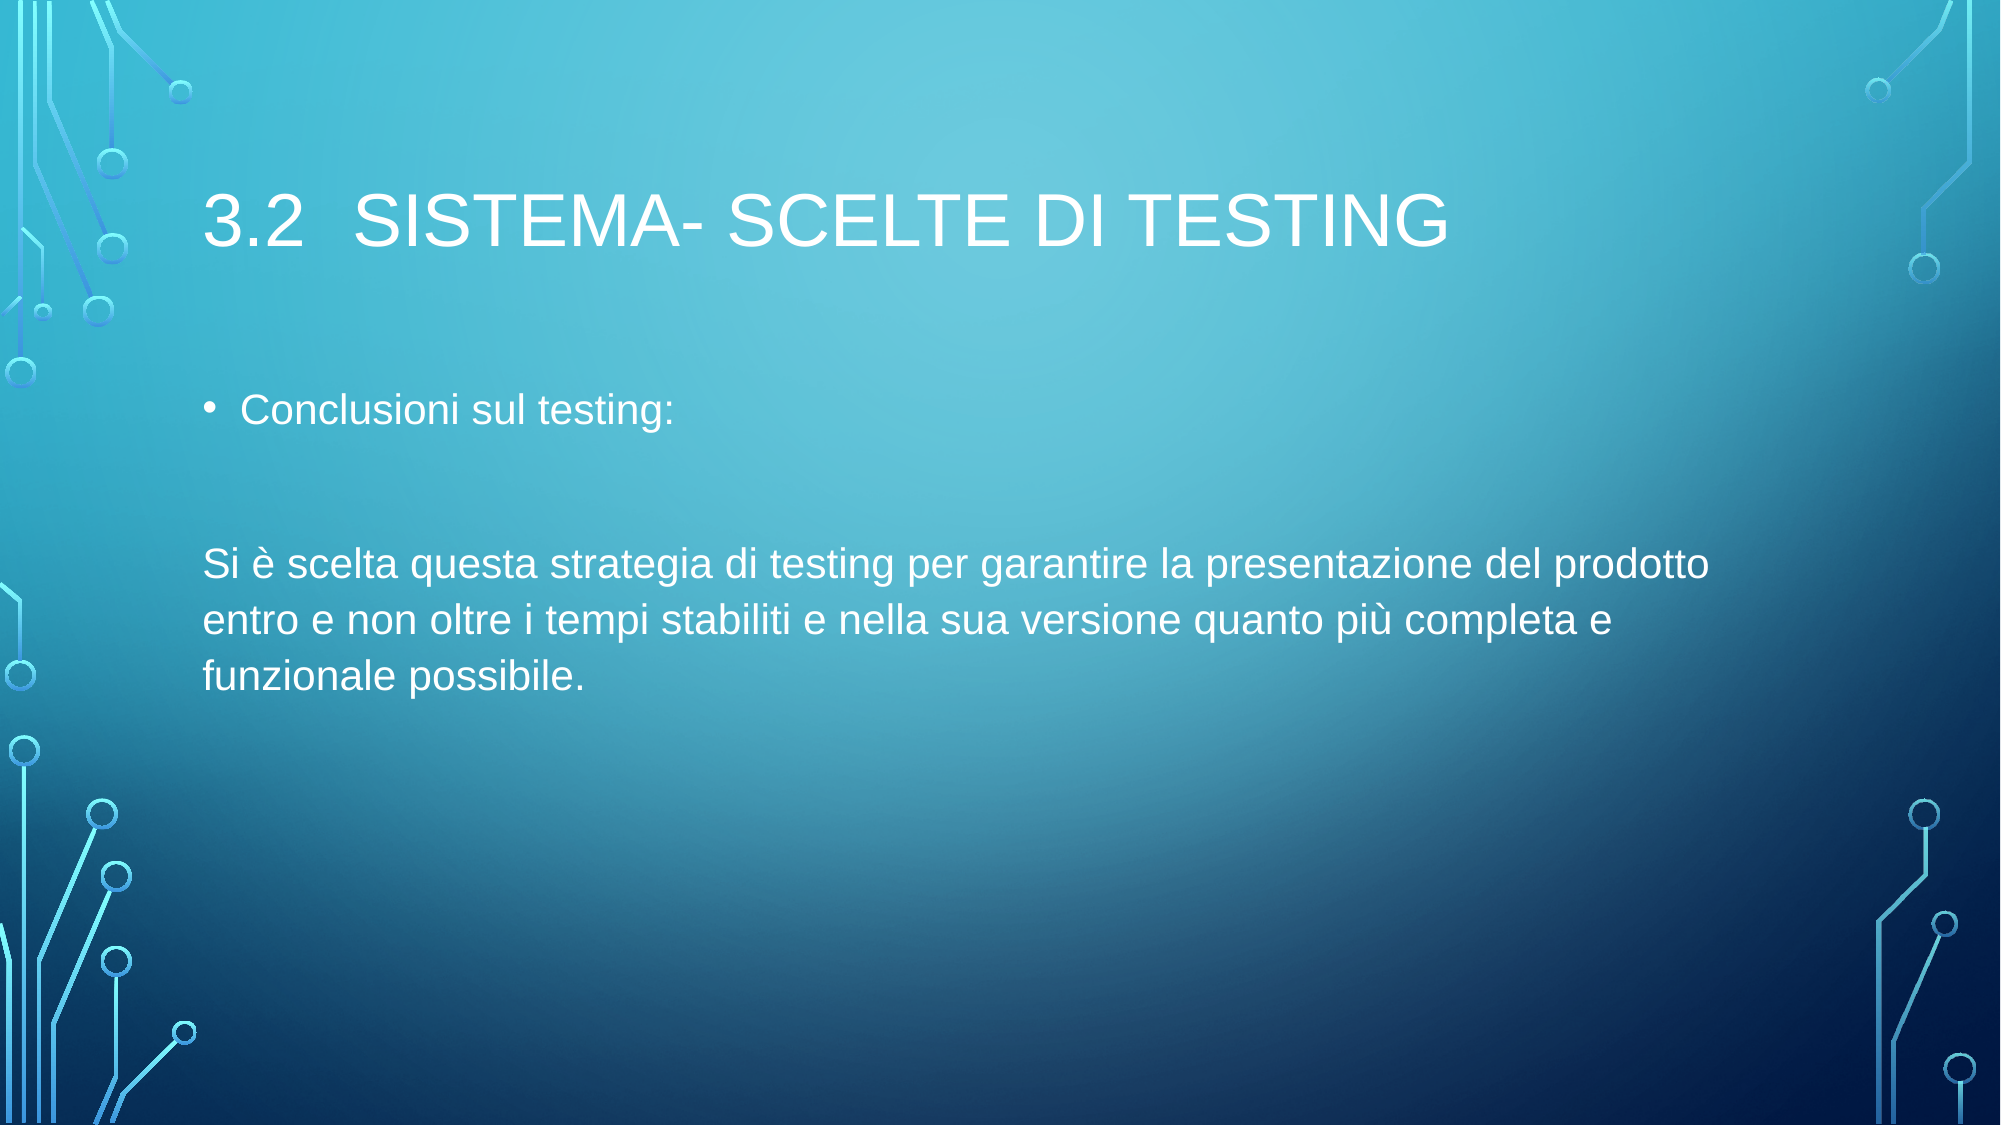

# 3.2	SISTEMA- SCELTE DI TESTING
Conclusioni sul testing:

Si è scelta questa strategia di testing per garantire la presentazione del prodotto entro e non oltre i tempi stabiliti e nella sua versione quanto più completa e funzionale possibile.